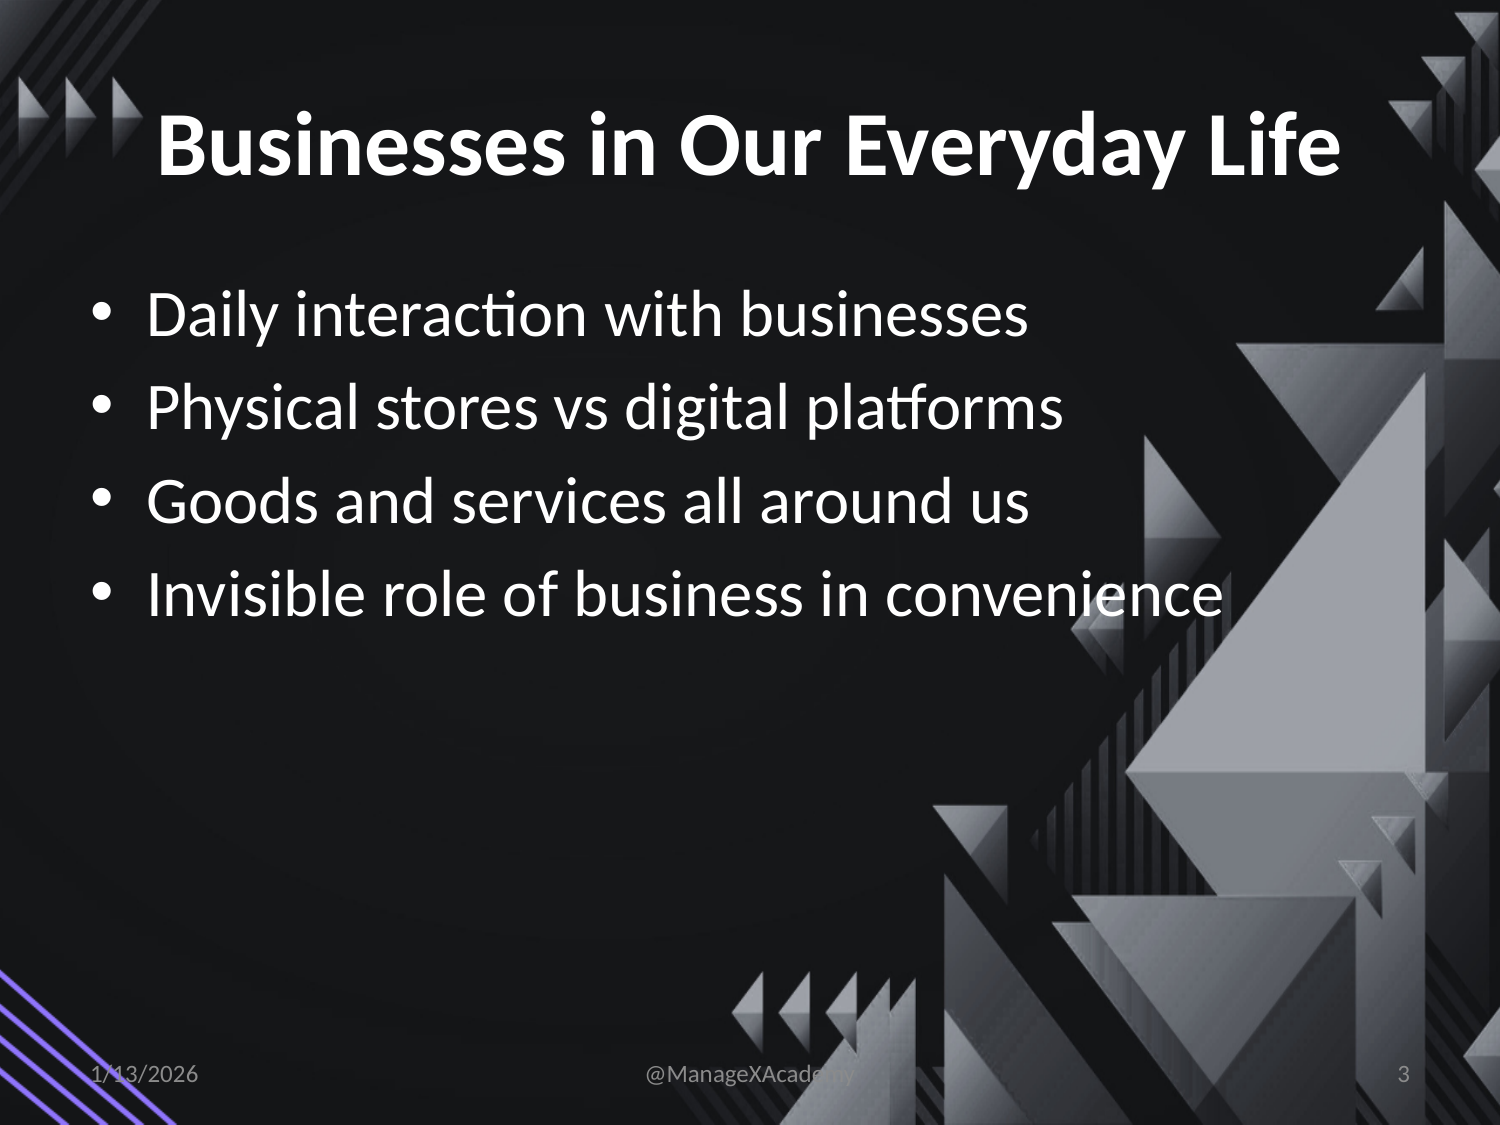

# Businesses in Our Everyday Life
Daily interaction with businesses
Physical stores vs digital platforms
Goods and services all around us
Invisible role of business in convenience

1/13/2026
@ManageXAcademy
3